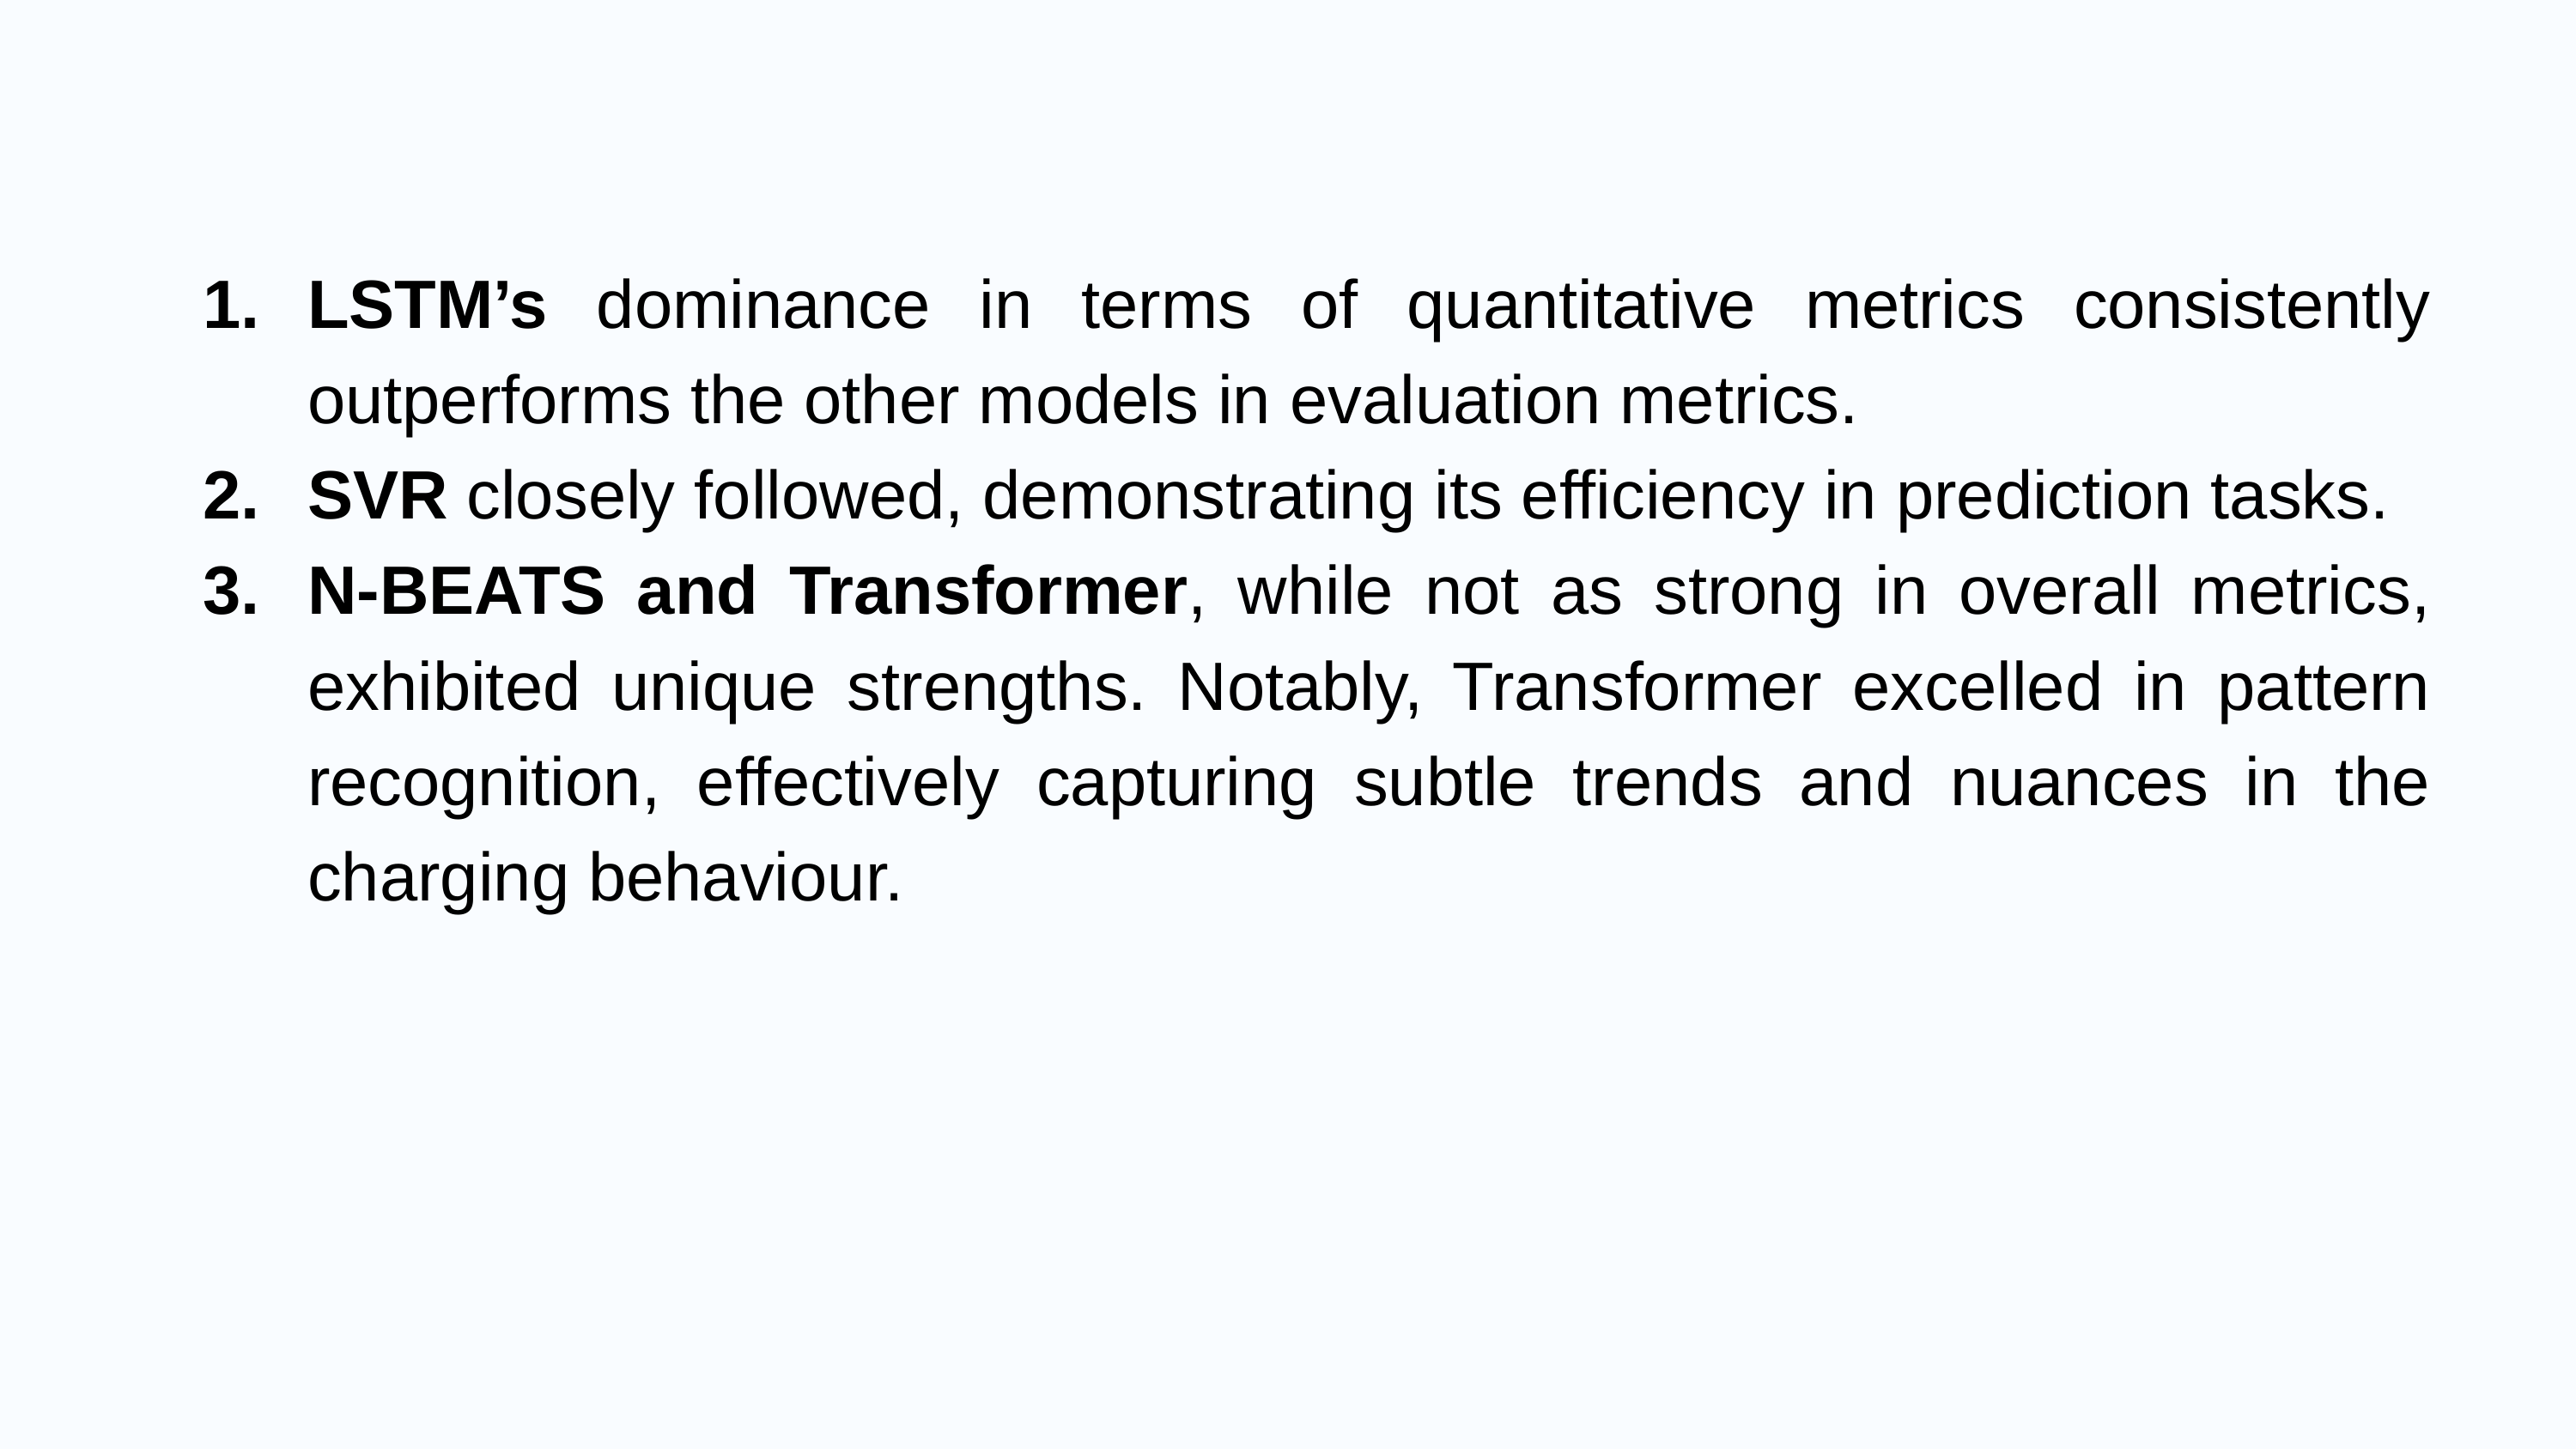

LSTM’s dominance in terms of quantitative metrics consistently outperforms the other models in evaluation metrics.
SVR closely followed, demonstrating its efficiency in prediction tasks.
N-BEATS and Transformer, while not as strong in overall metrics, exhibited unique strengths. Notably, Transformer excelled in pattern recognition, effectively capturing subtle trends and nuances in the charging behaviour.